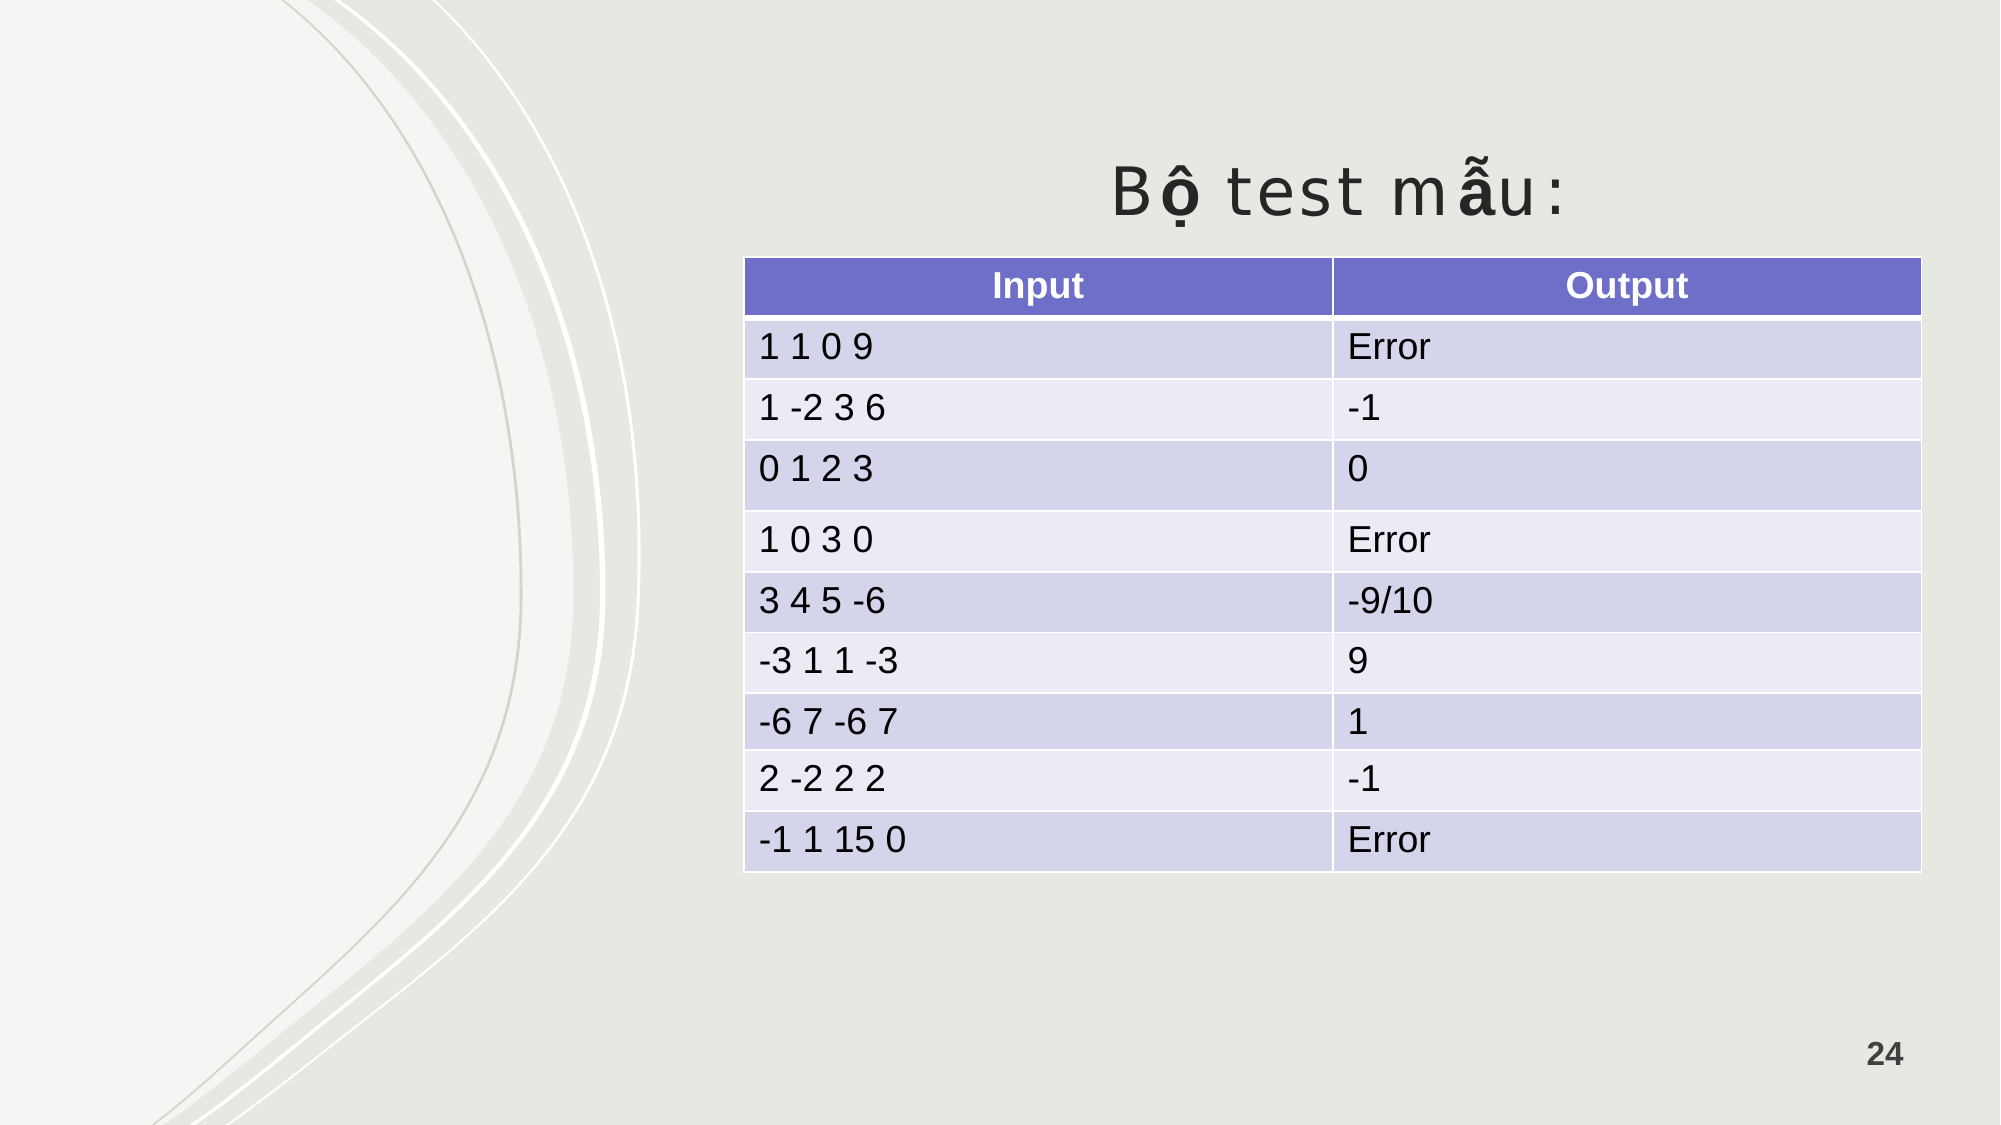

# Bộ test mẫu:
| Input | Output |
| --- | --- |
| 1 1 0 9 | Error |
| 1 -2 3 6 | -1 |
| 0 1 2 3 | 0 |
| 1 0 3 0 | Error |
| 3 4 5 -6 | -9/10 |
| -3 1 1 -3 | 9 |
| -6 7 -6 7 | 1 |
| 2 -2 2 2 | -1 |
| -1 1 15 0 | Error |
24